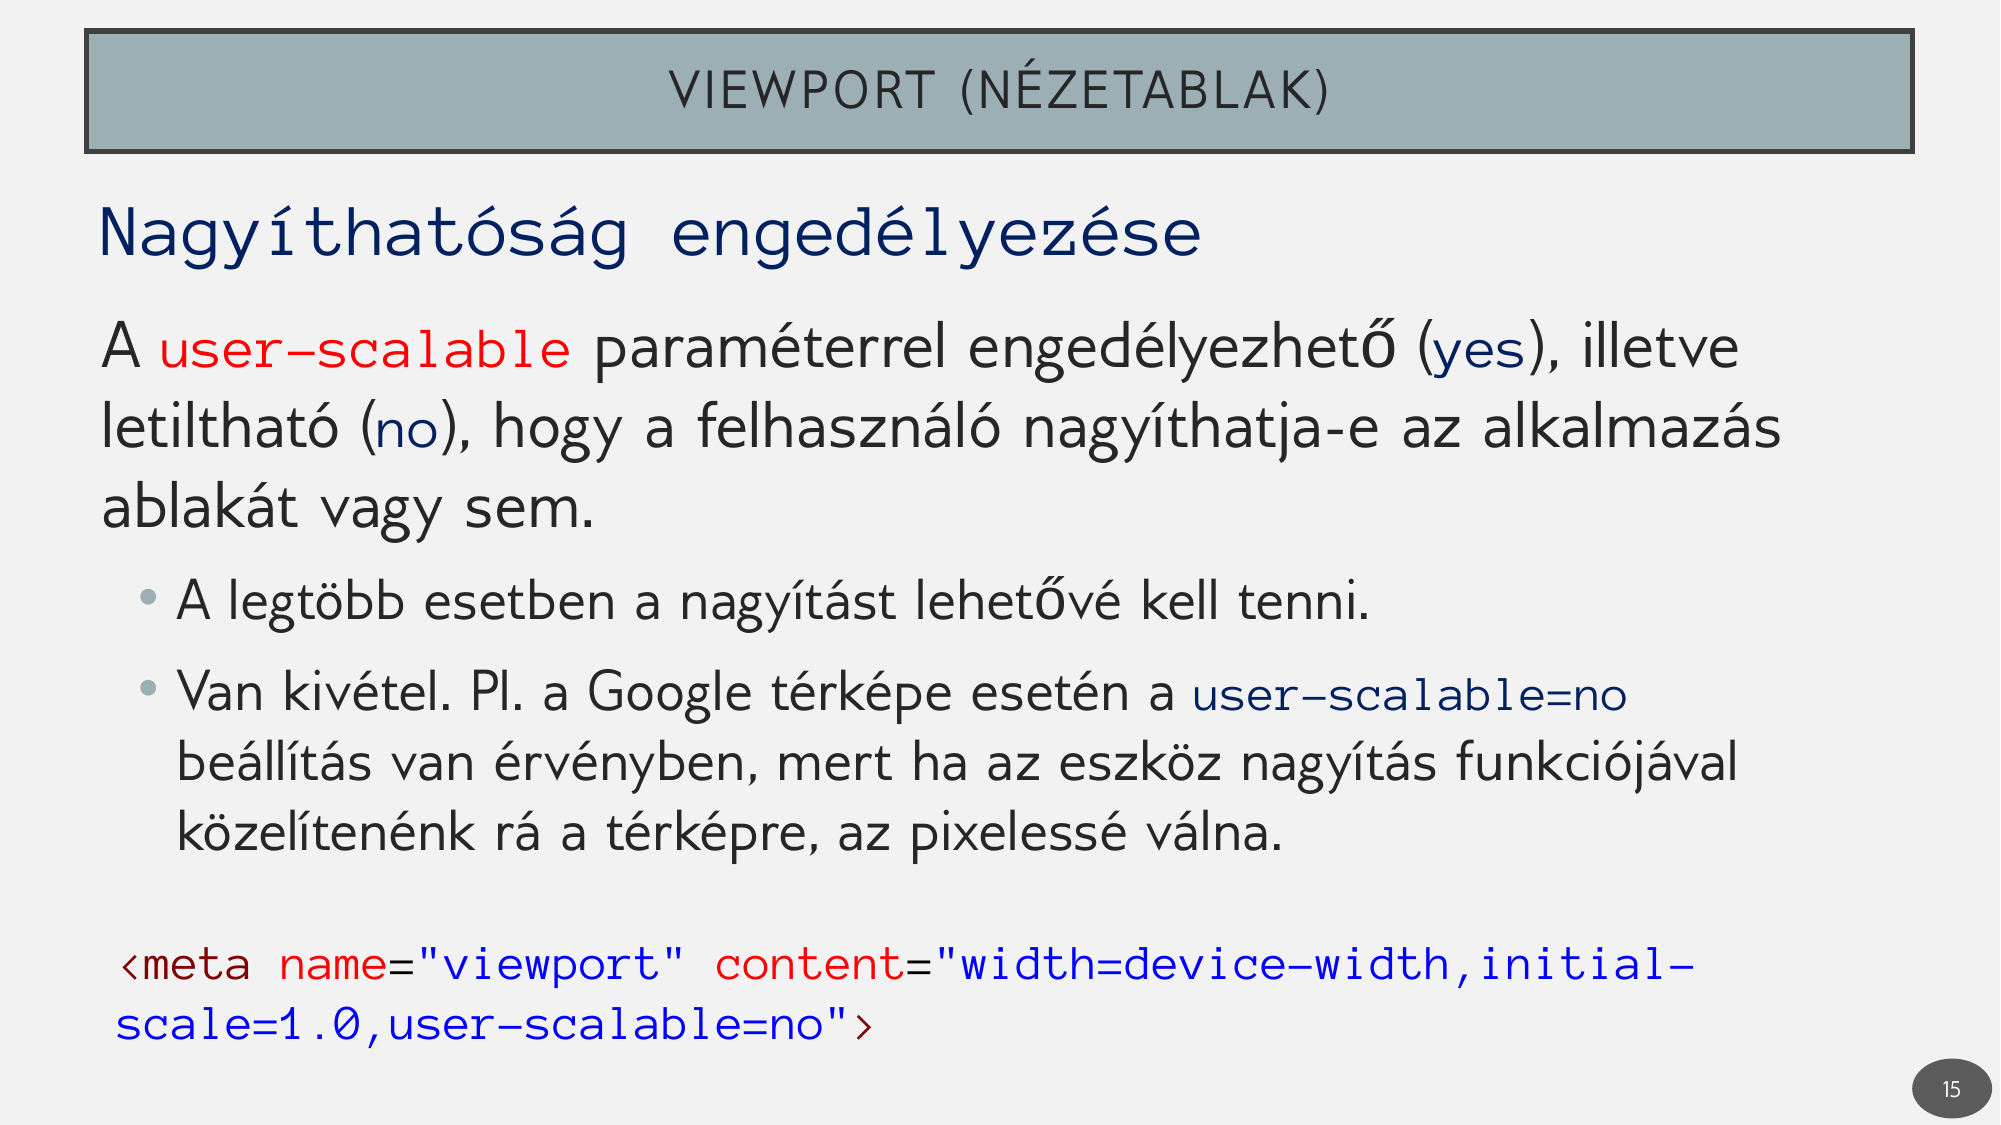

# Viewport (nézetablak)
Nagyíthatóság engedélyezése
A user-scalable paraméterrel engedélyezhető (yes), illetve letiltható (no), hogy a felhasználó nagyíthatja-e az alkalmazás ablakát vagy sem.
A legtöbb esetben a nagyítást lehetővé kell tenni.
Van kivétel. Pl. a Google térképe esetén a user-scalable=no beállítás van érvényben, mert ha az eszköz nagyítás funkciójával közelítenénk rá a térképre, az pixelessé válna.
<meta name="viewport" content="width=device-width,initial-scale=1.0,user-scalable=no">
15